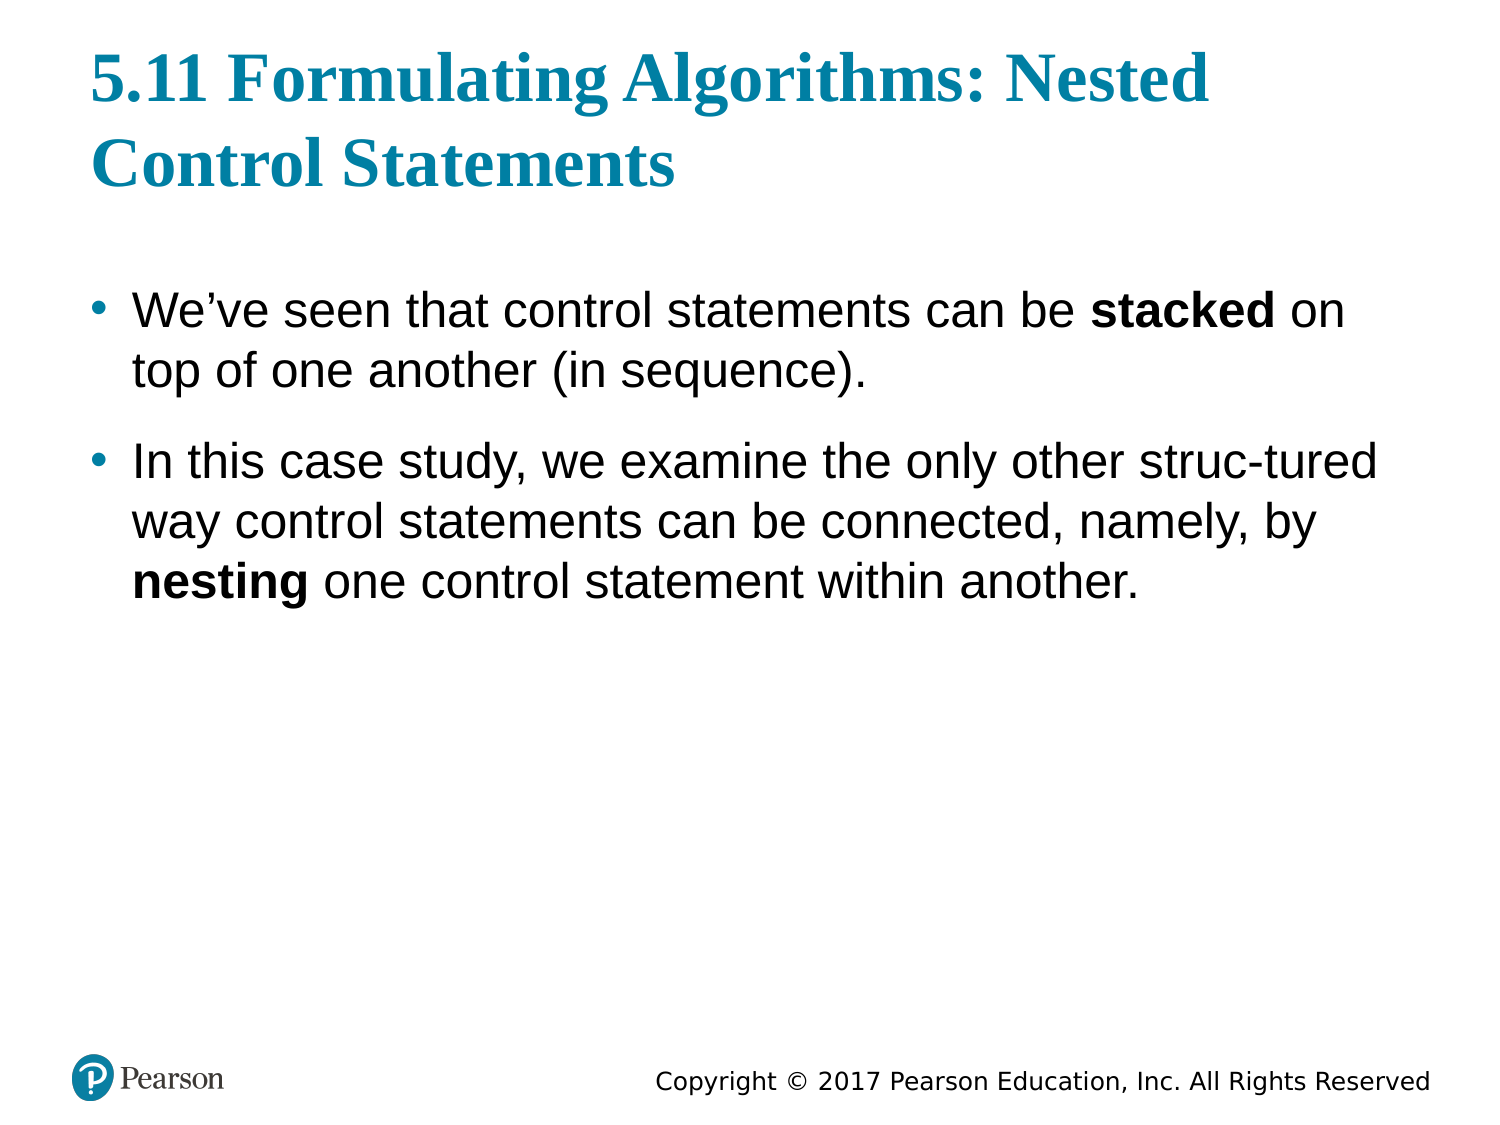

# 5.11 Formulating Algorithms: Nested Control Statements
We’ve seen that control statements can be stacked on top of one another (in sequence).
In this case study, we examine the only other struc-tured way control statements can be connected, namely, by nesting one control statement within another.